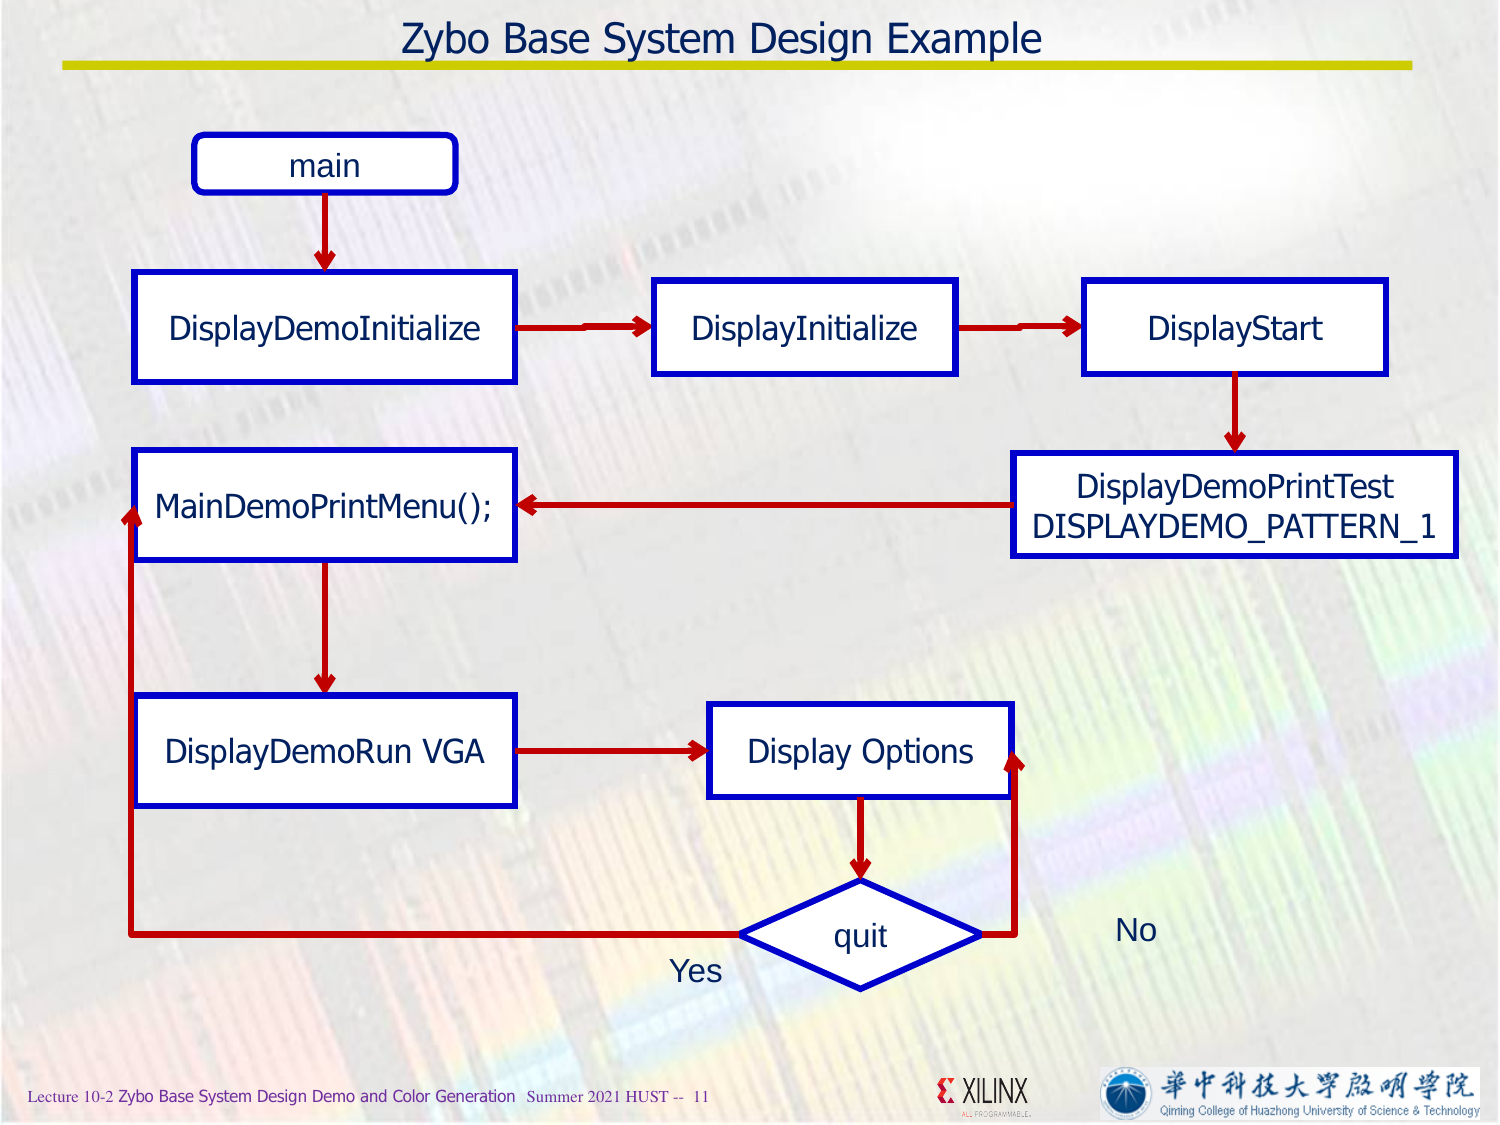

# Zybo Base System Design Example
main
DisplayDemoInitialize
DisplayInitialize
DisplayStart
MainDemoPrintMenu();
DisplayDemoPrintTest
DISPLAYDEMO_PATTERN_1
DisplayDemoRun VGA
Display Options
quit
No
Yes